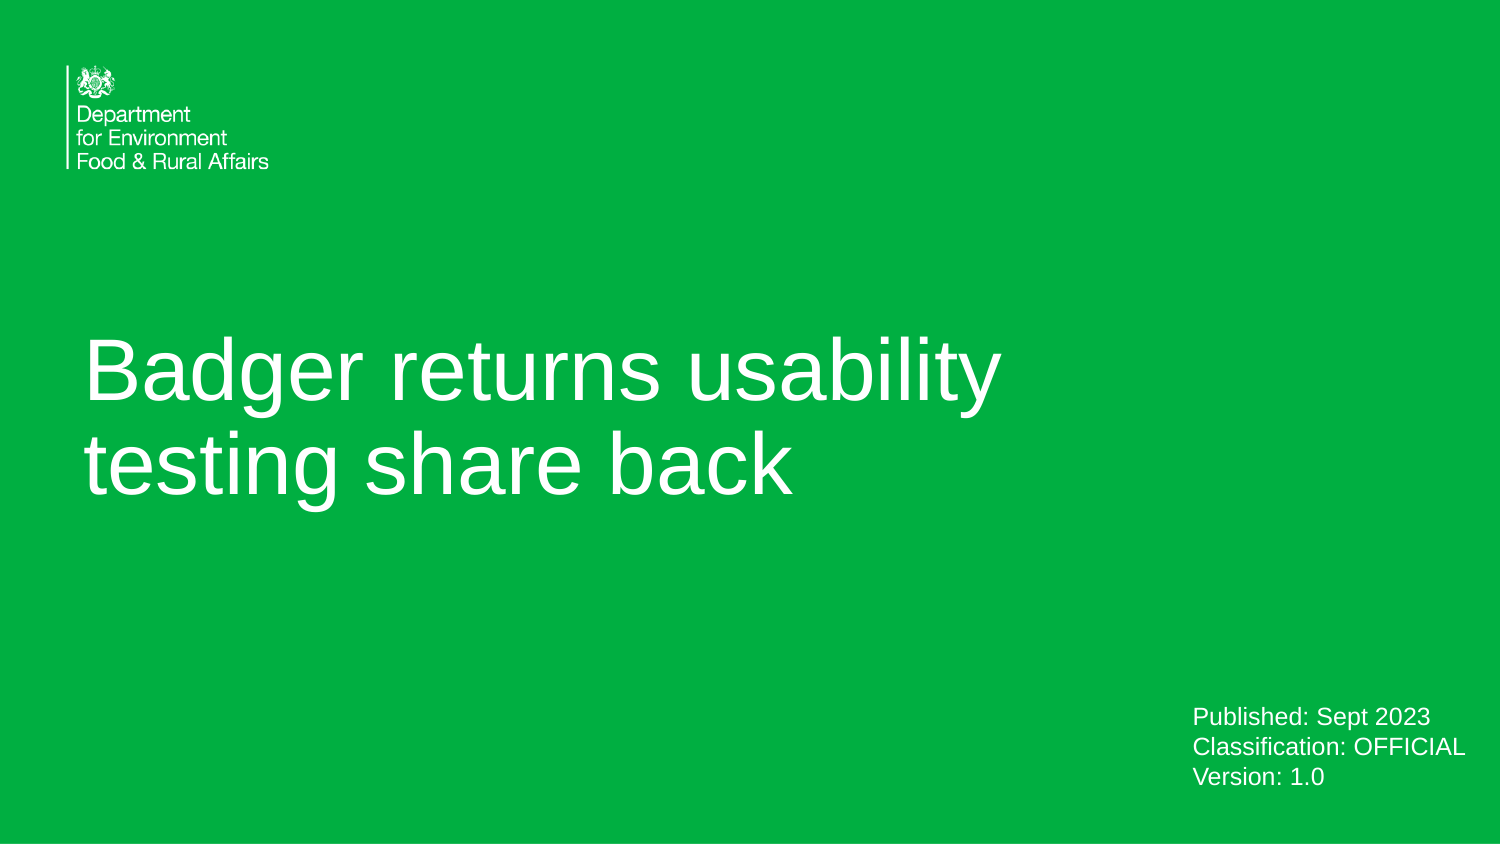

# Badger returns usability testing share back
Published: Sept 2023
Classification: OFFICIAL
Version: 1.0